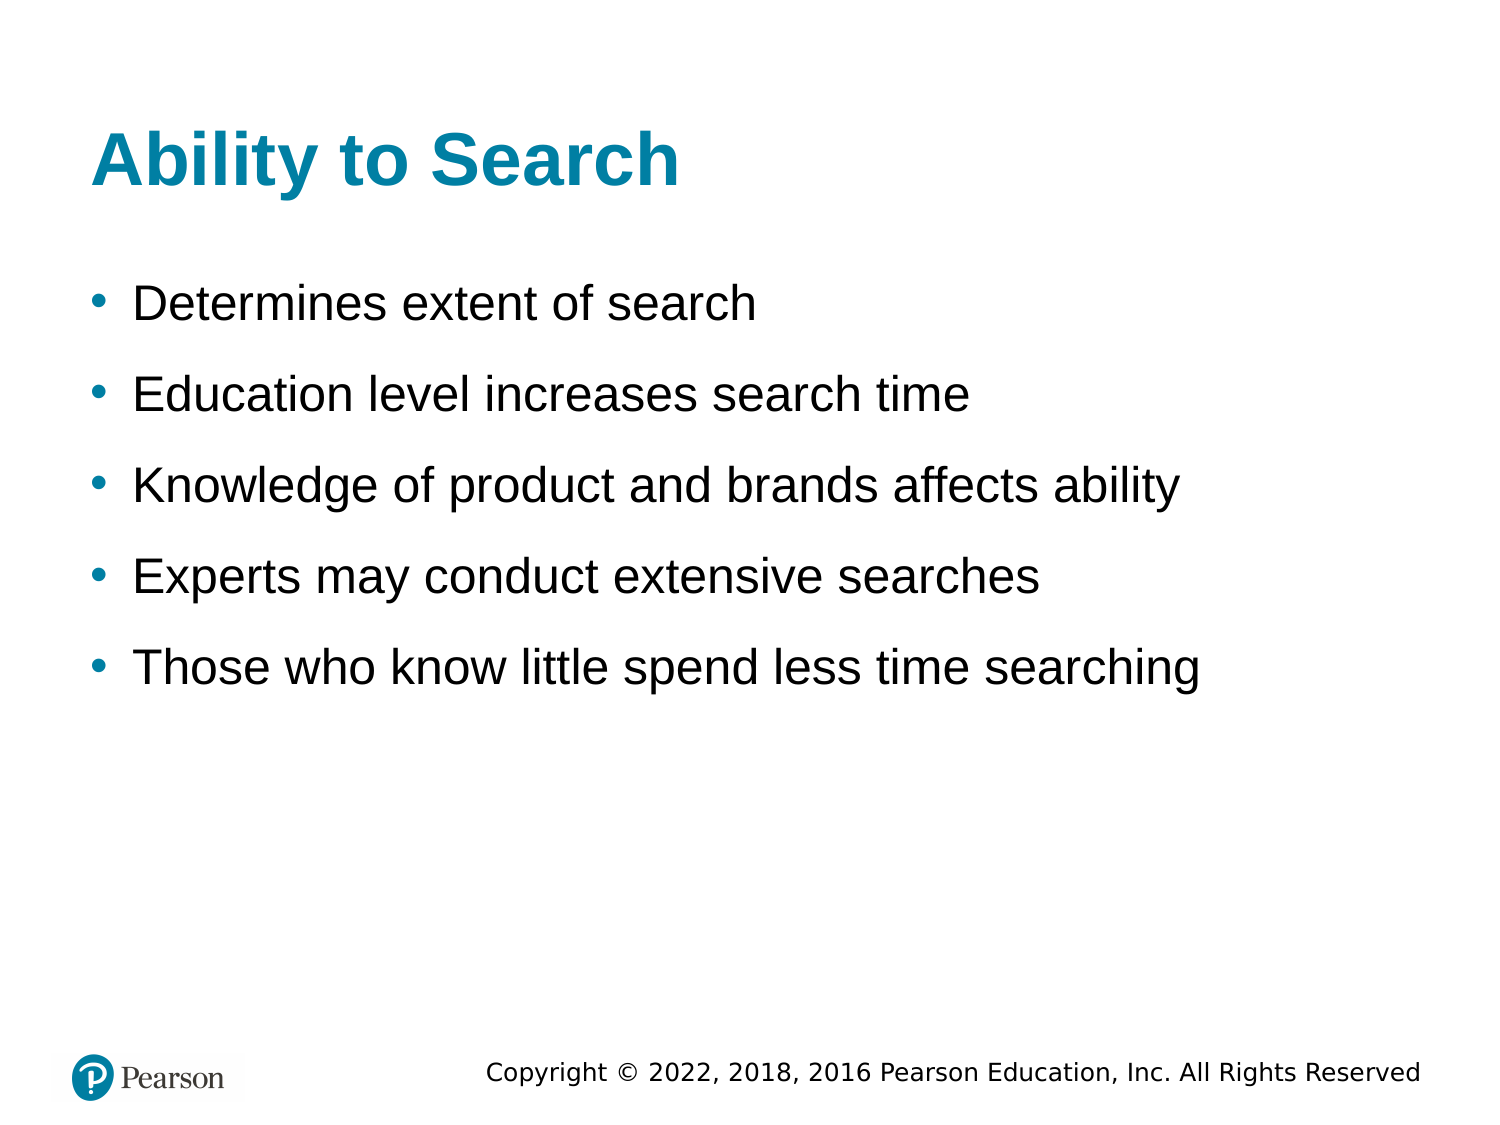

# Ability to Search
Determines extent of search
Education level increases search time
Knowledge of product and brands affects ability
Experts may conduct extensive searches
Those who know little spend less time searching